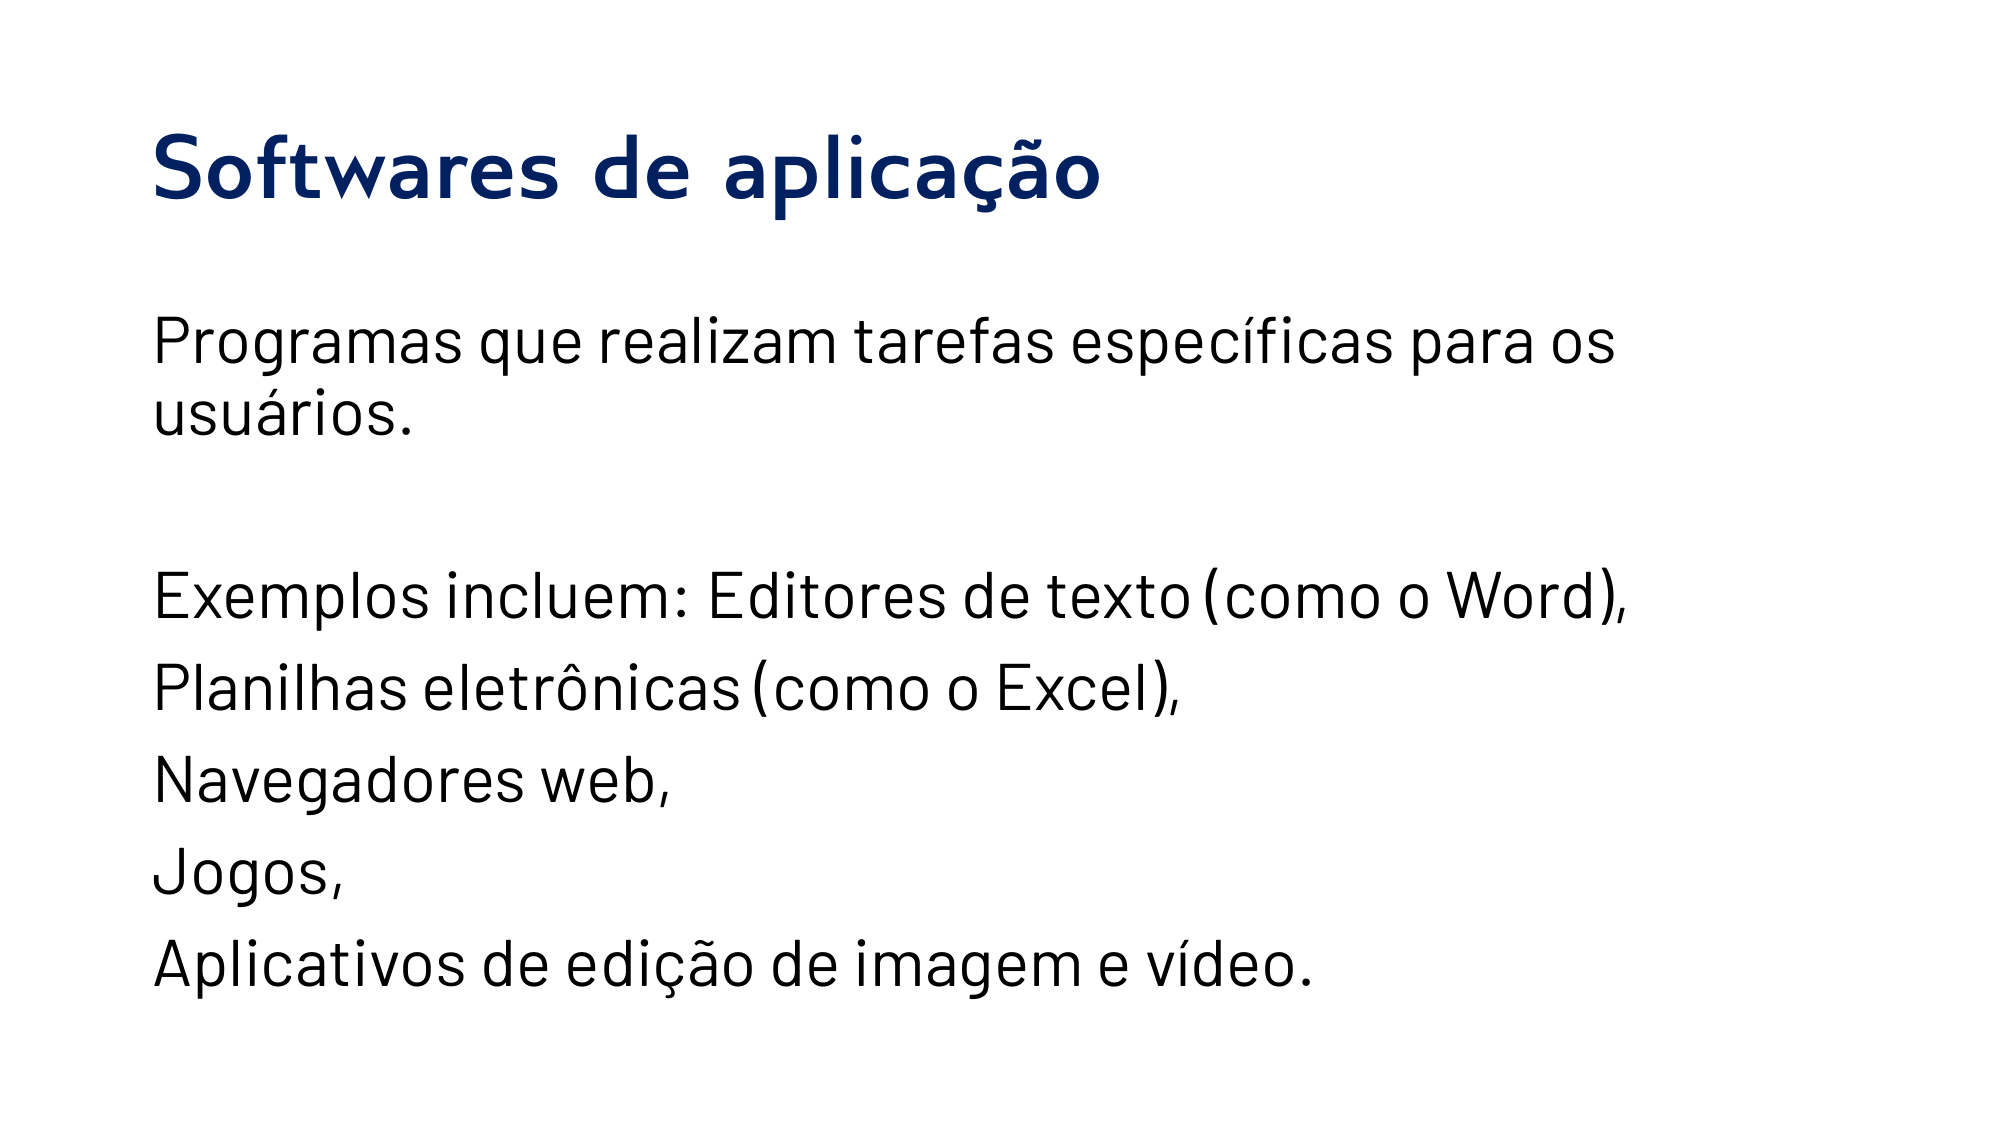

# Softwares de aplicação
Programas que realizam tarefas específicas para os usuários.

Exemplos incluem: Editores de texto (como o Word),
Planilhas eletrônicas (como o Excel),
Navegadores web,
Jogos,
Aplicativos de edição de imagem e vídeo.